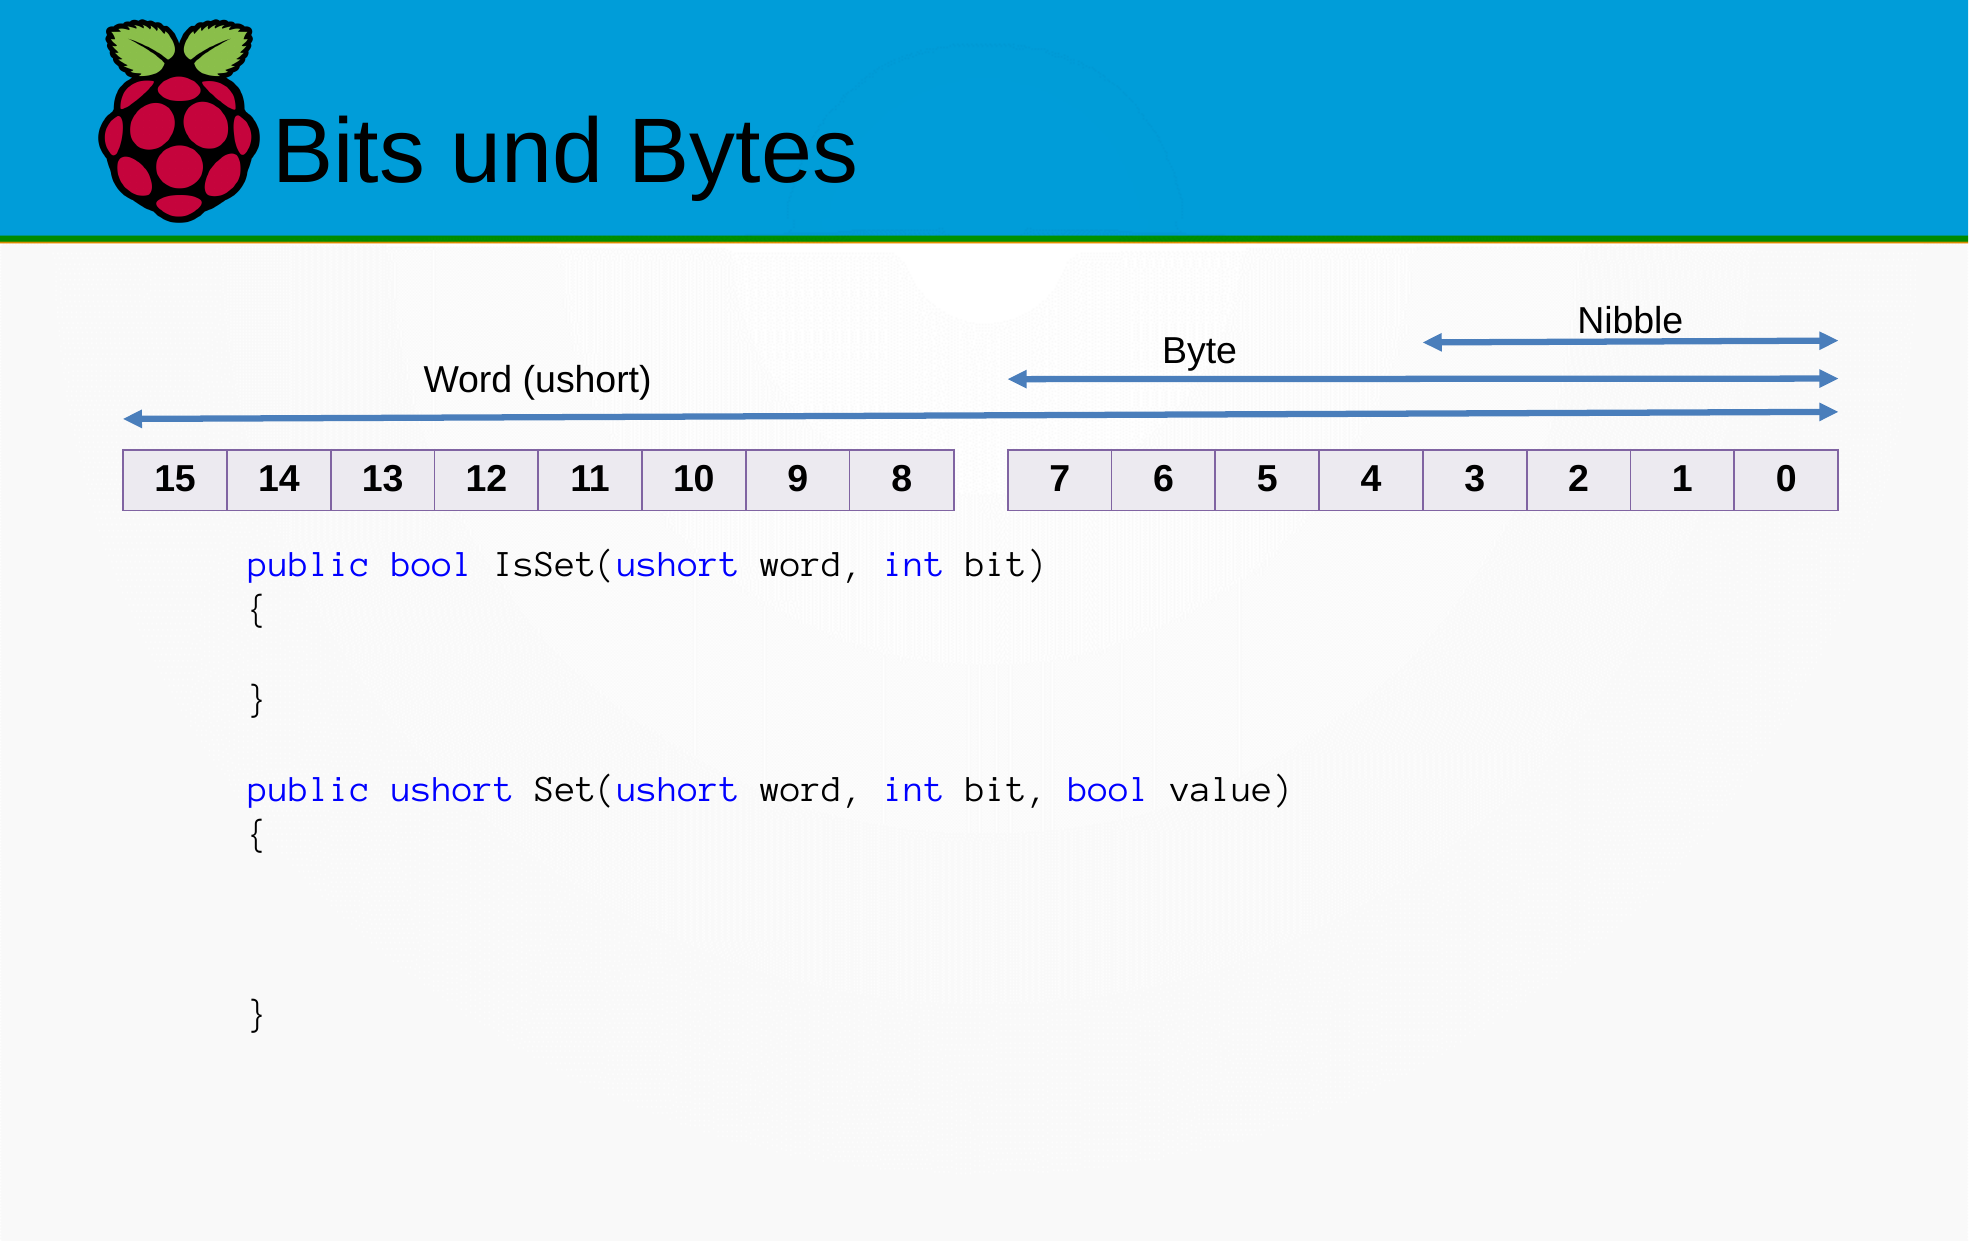

Bits und Bytes
Nibble

public bool IsSet(ushort word, int bit)
{

}

public ushort Set(ushort word, int bit, bool value)
{

}

Byte

Word (ushort)

| 15 | 14 | 13 | 12 | 11 | 10 | 9 | 8 |
| --- | --- | --- | --- | --- | --- | --- | --- |
| 7 | 6 | 5 | 4 | 3 | 2 | 1 | 0 |
| --- | --- | --- | --- | --- | --- | --- | --- |